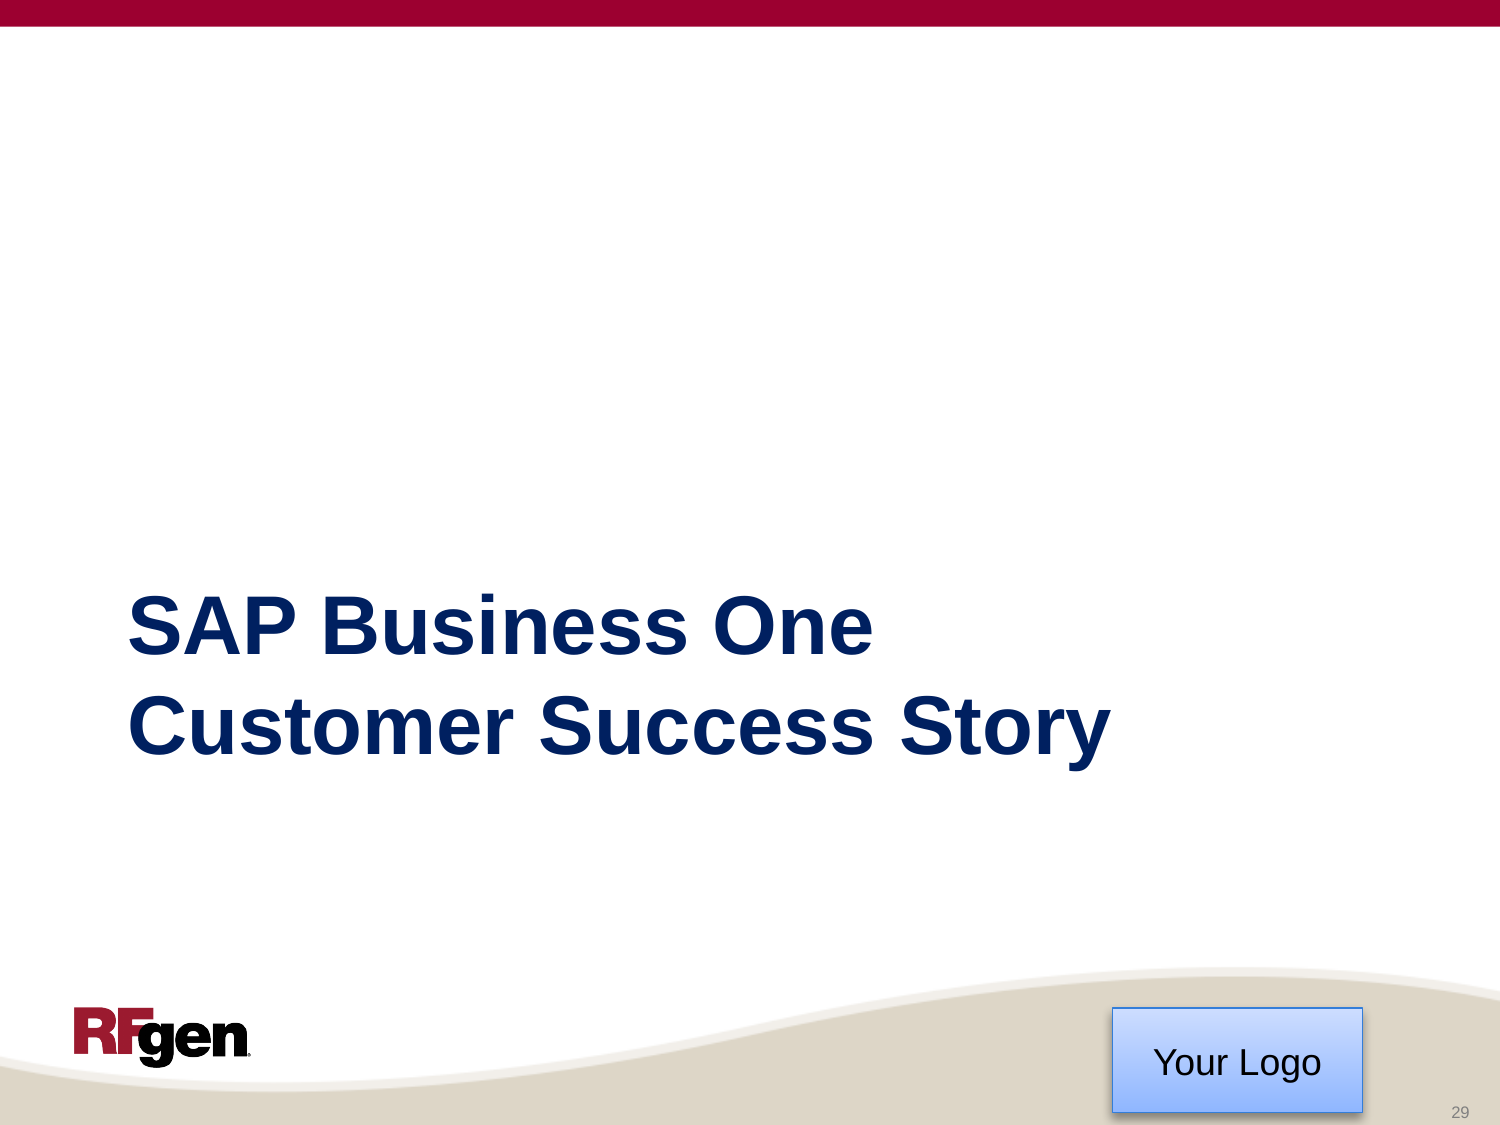

# SAP Business One Customer Success Story
29